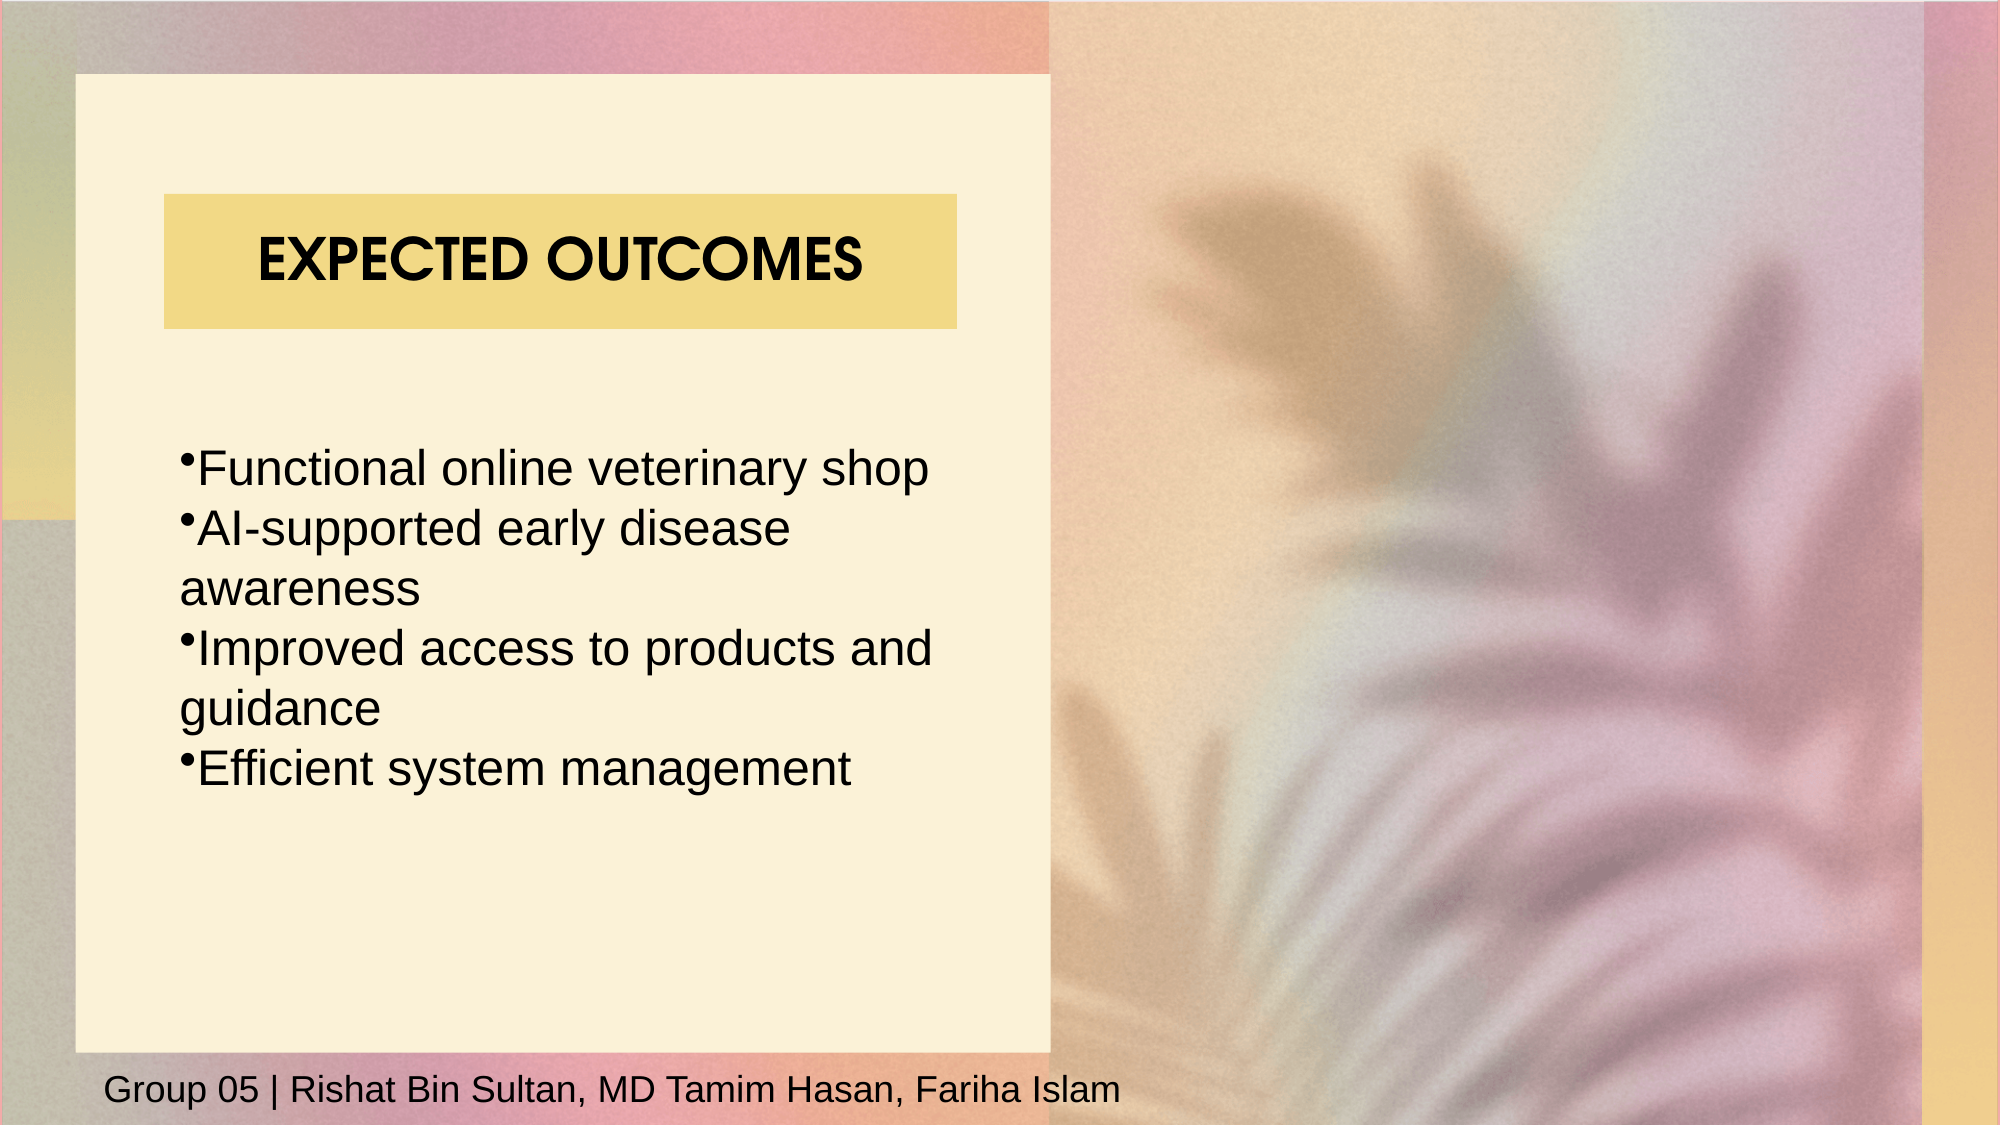

# Expected Outcomes
Functional online veterinary shop
AI-supported early disease awareness
Improved access to products and guidance
Efficient system management
Group 05 | Rishat Bin Sultan, MD Tamim Hasan, Fariha Islam